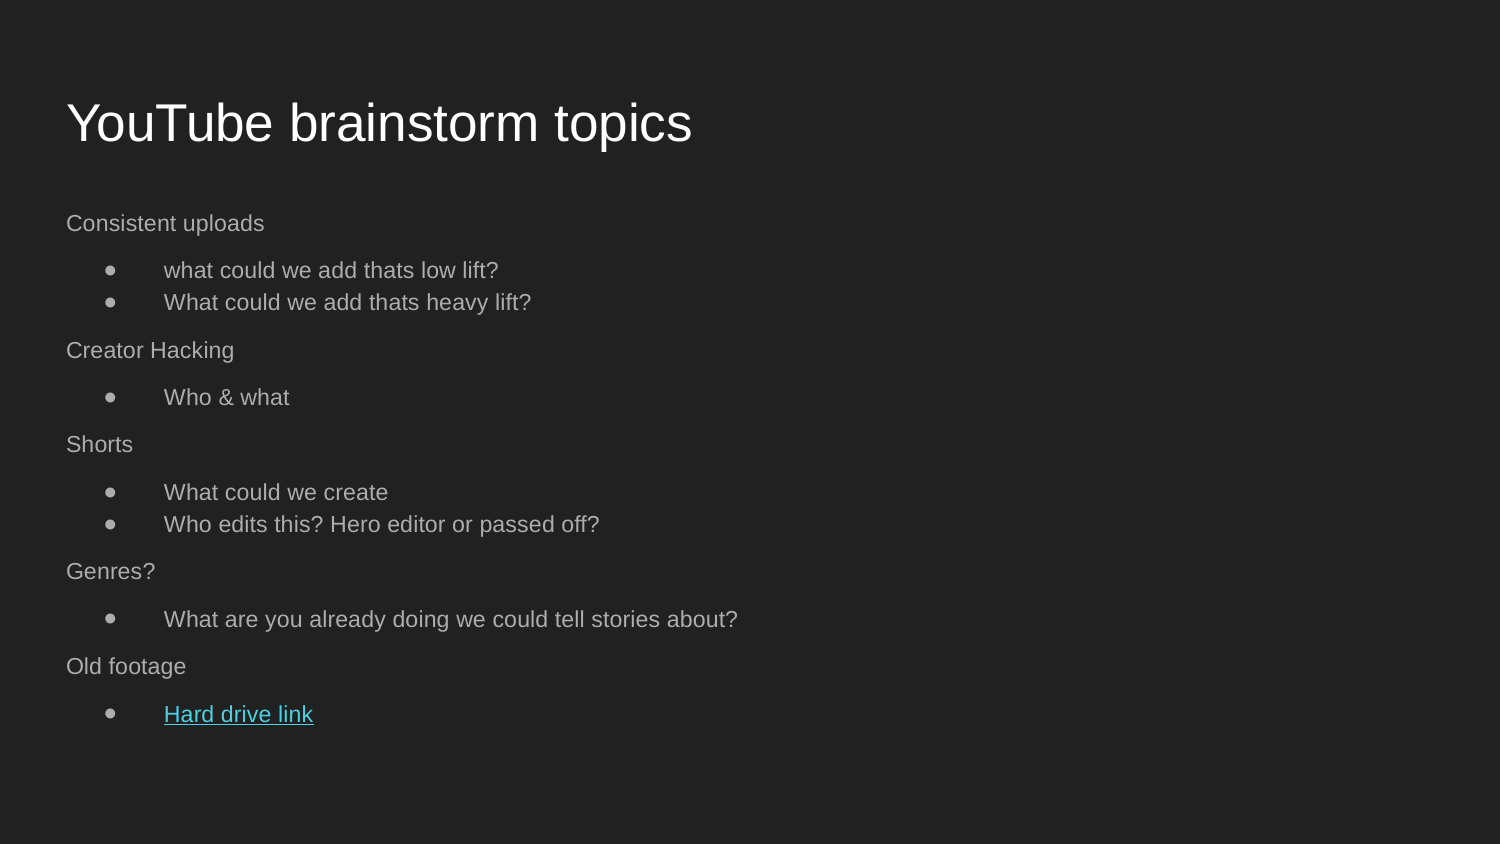

# YouTube brainstorm topics
Consistent uploads
what could we add thats low lift?
What could we add thats heavy lift?
Creator Hacking
Who & what
Shorts
What could we create
Who edits this? Hero editor or passed off?
Genres?
What are you already doing we could tell stories about?
Old footage
Hard drive link